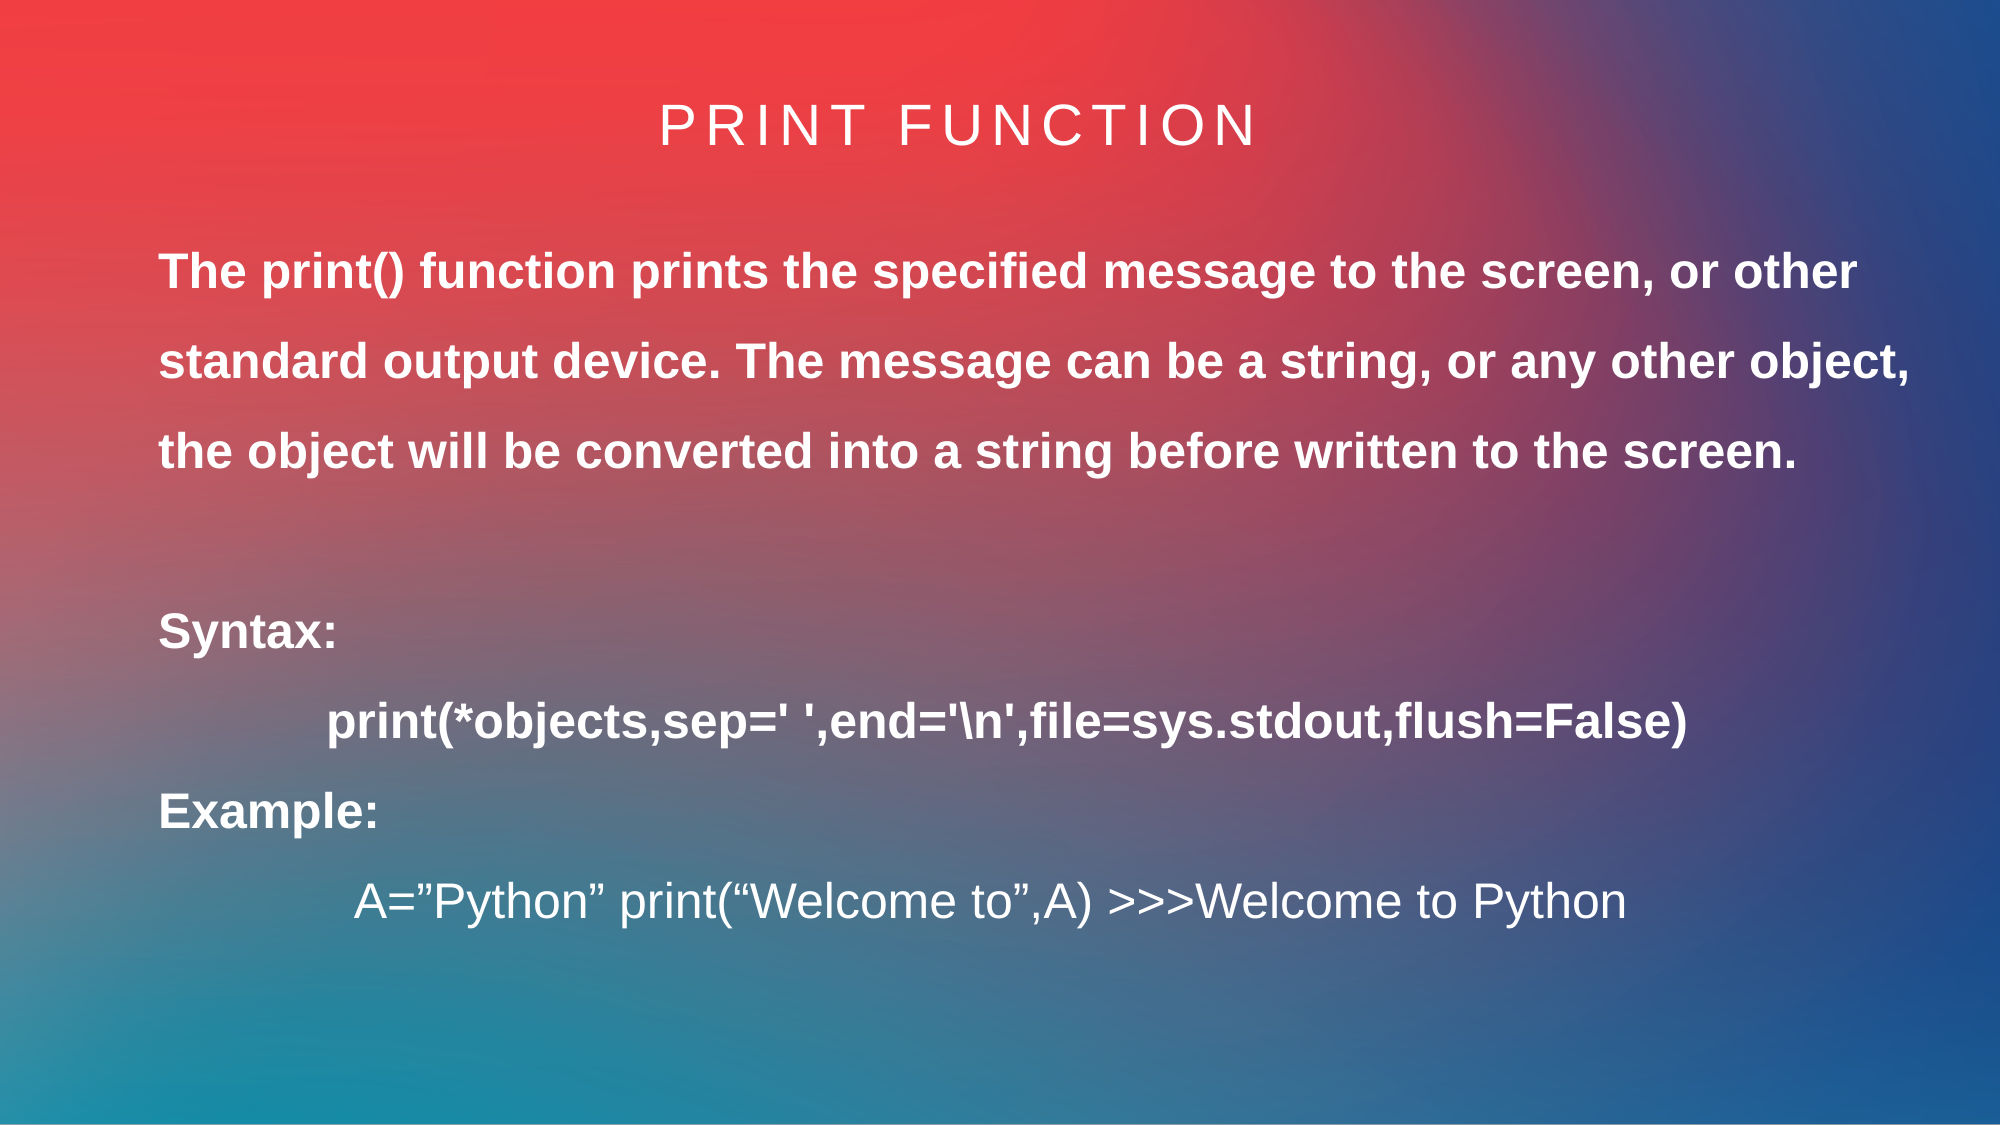

Print function
The print() function prints the specified message to the screen, or other standard output device. The message can be a string, or any other object, the object will be converted into a string before written to the screen.

Syntax:
            print(*objects,sep=' ',end='\n',file=sys.stdout,flush=False)
Example:
              A=”Python” print(“Welcome to”,A) >>>Welcome to Python